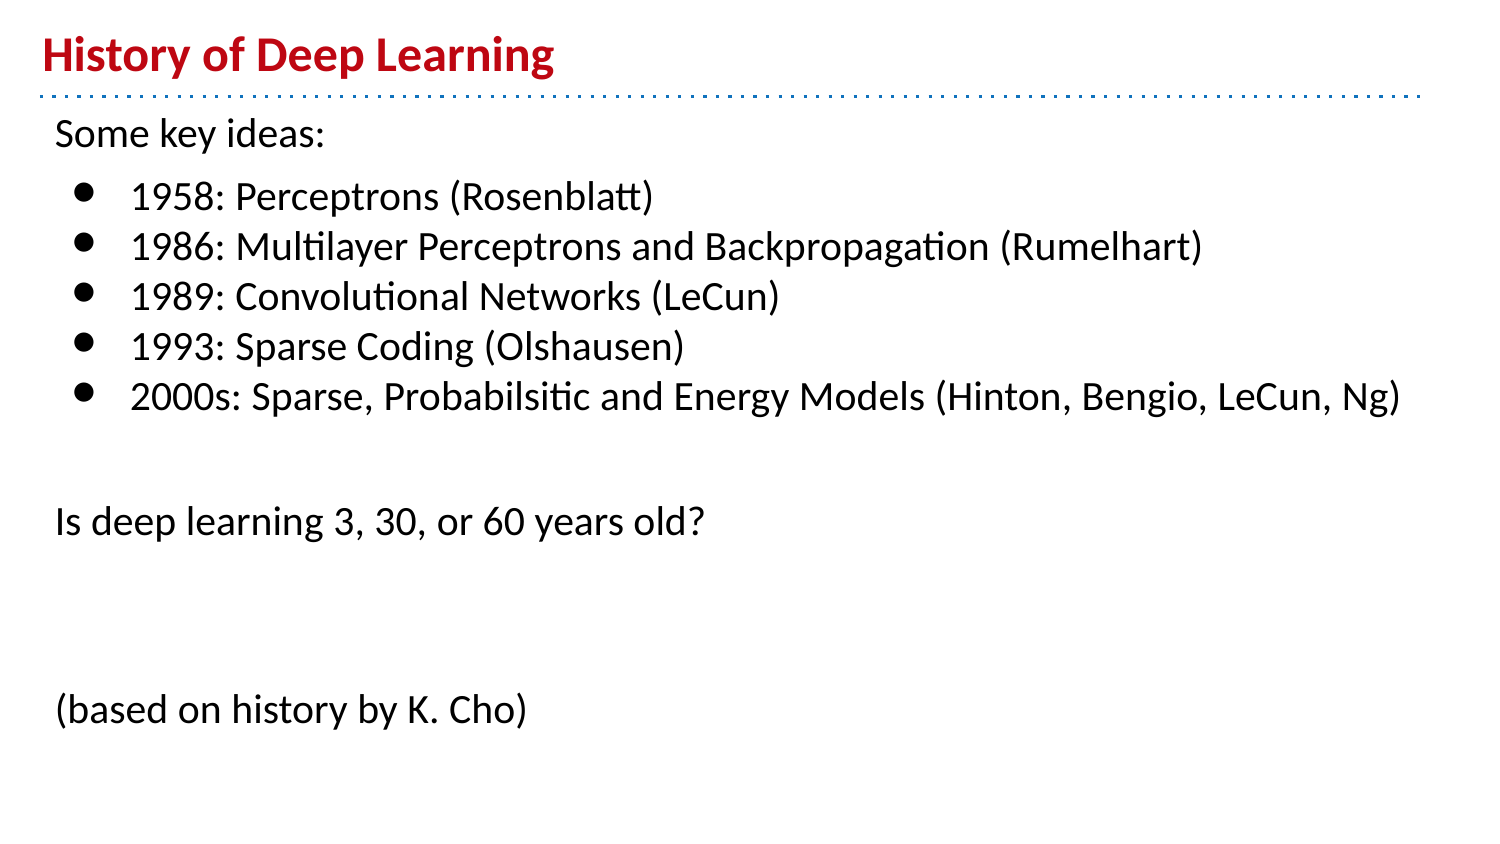

# History of Deep Learning
Some key ideas:
1958: Perceptrons (Rosenblatt)
1986: Multilayer Perceptrons and Backpropagation (Rumelhart)
1989: Convolutional Networks (LeCun)
1993: Sparse Coding (Olshausen)
2000s: Sparse, Probabilsitic and Energy Models (Hinton, Bengio, LeCun, Ng)

Is deep learning 3, 30, or 60 years old?

(based on history by K. Cho)